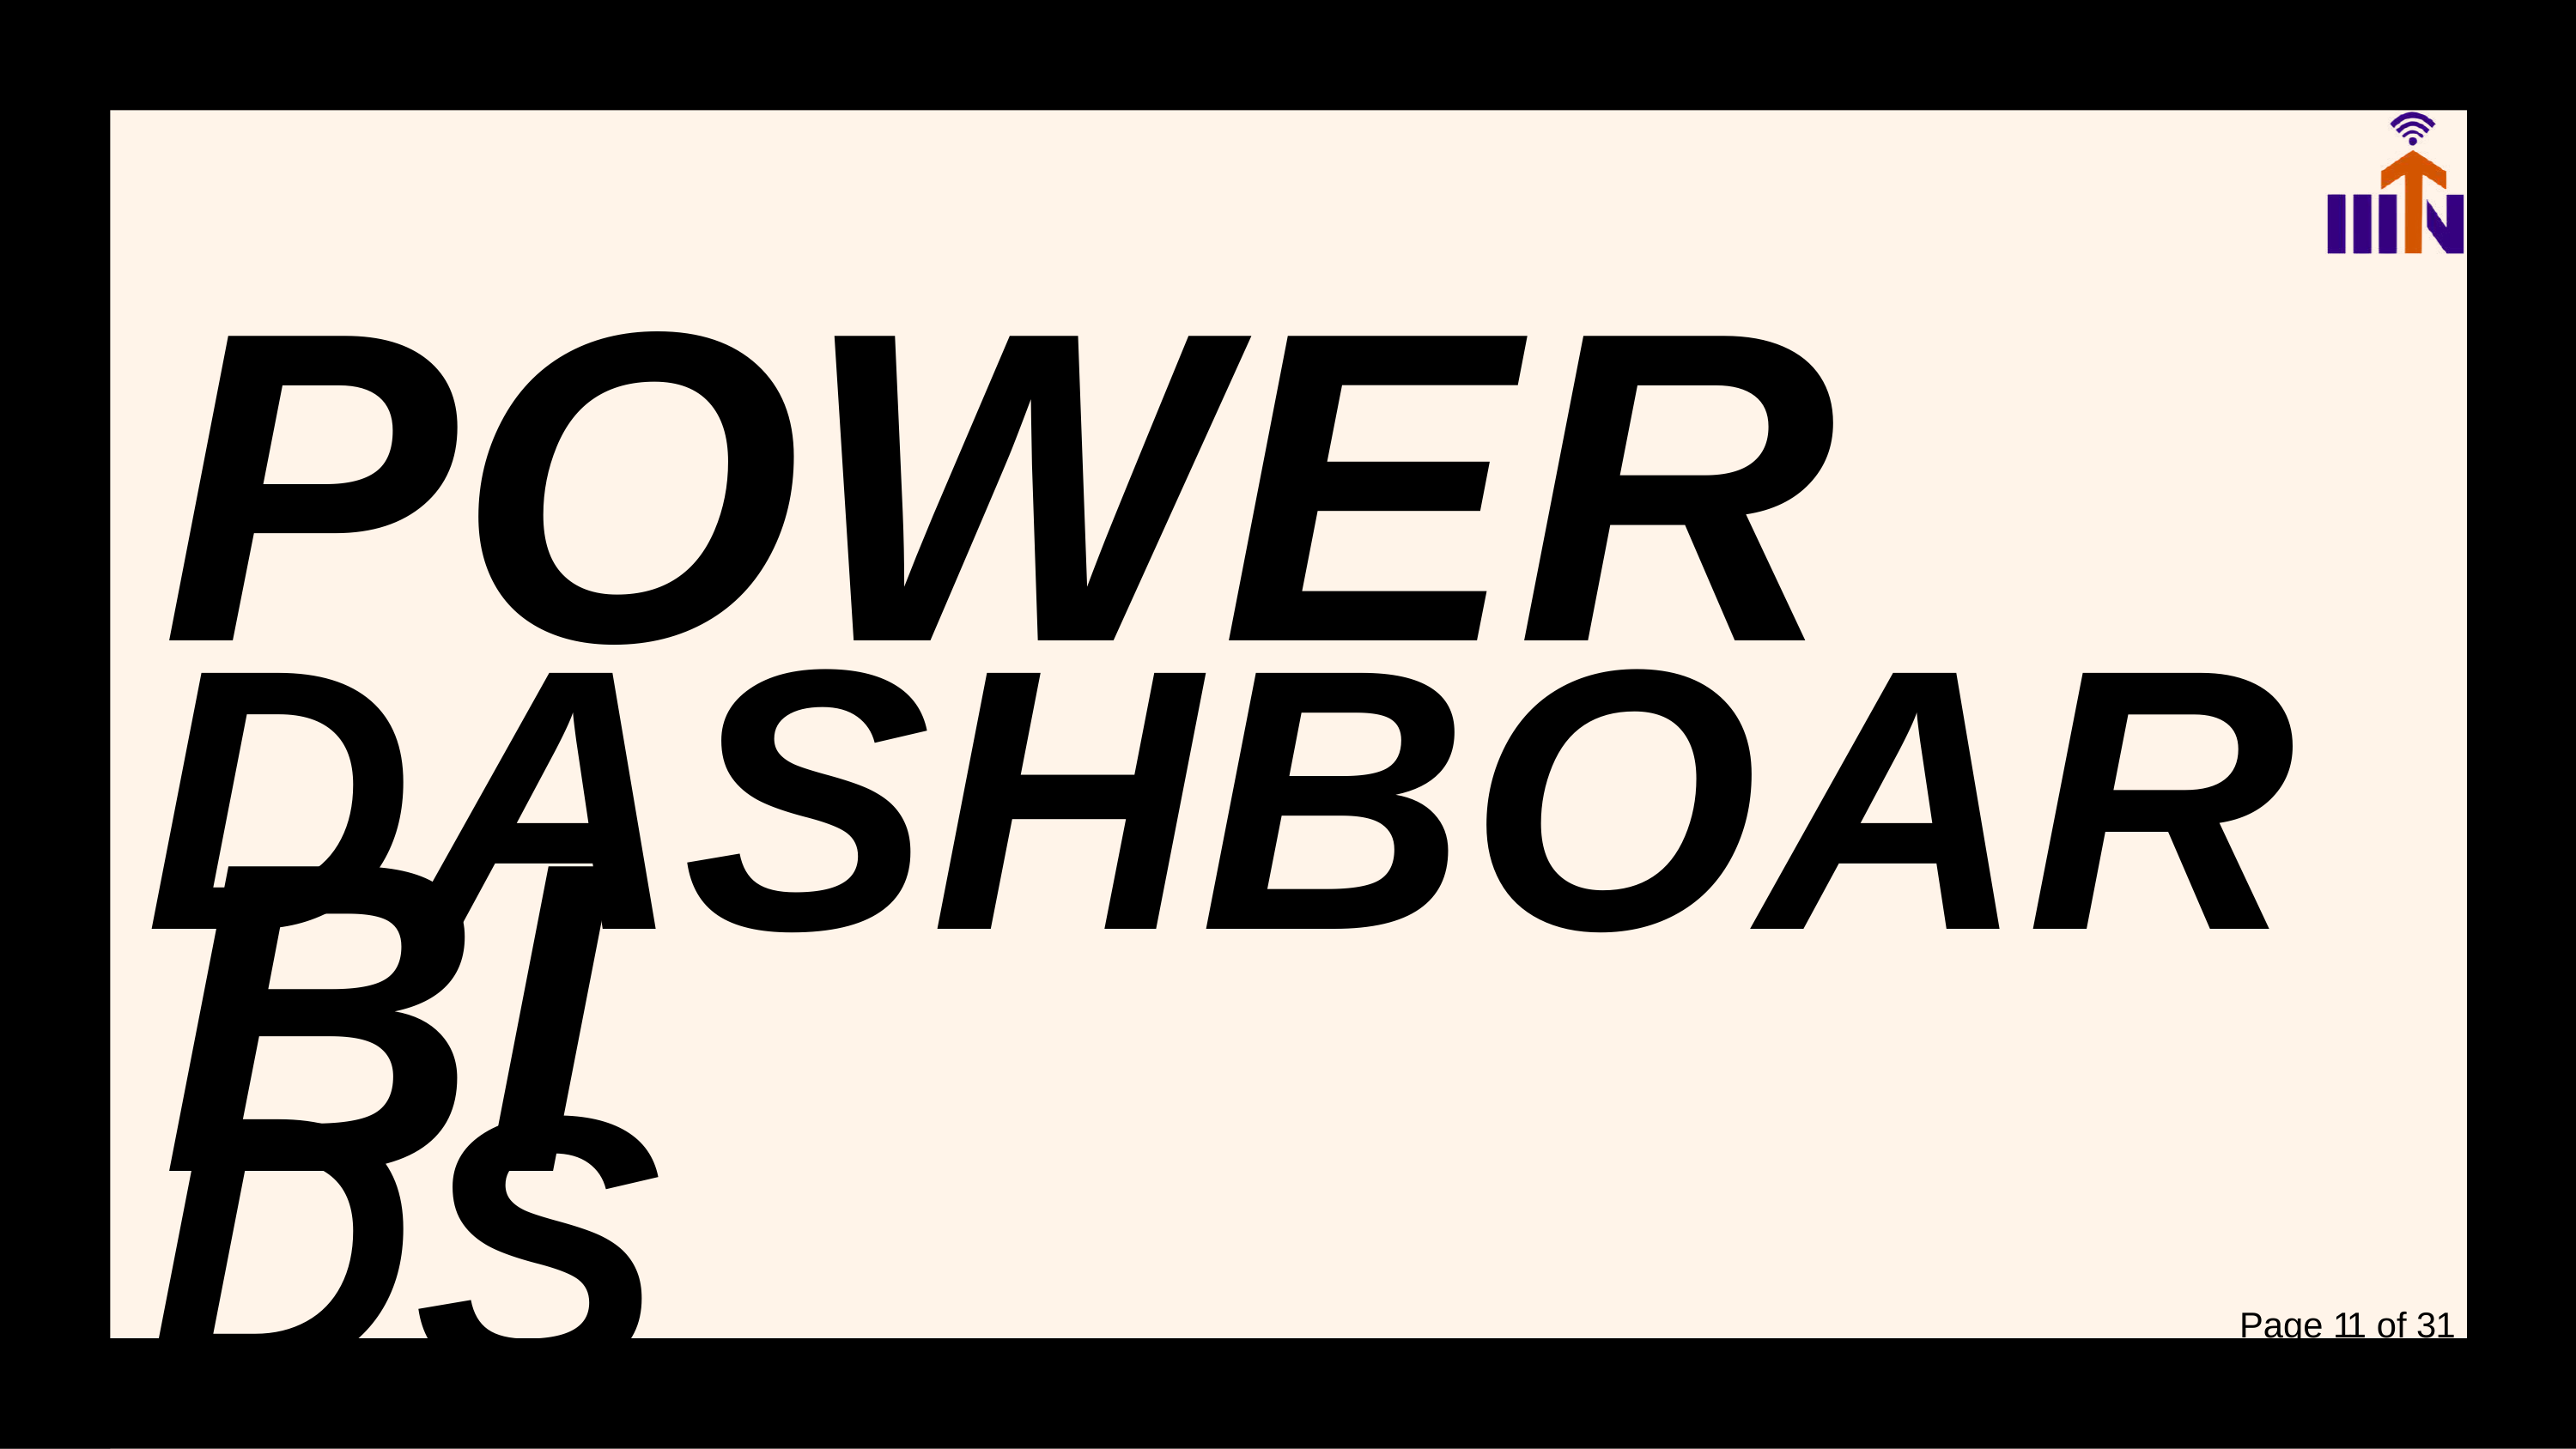

POWER BI
DASHBOARDS
Page 11 of 31